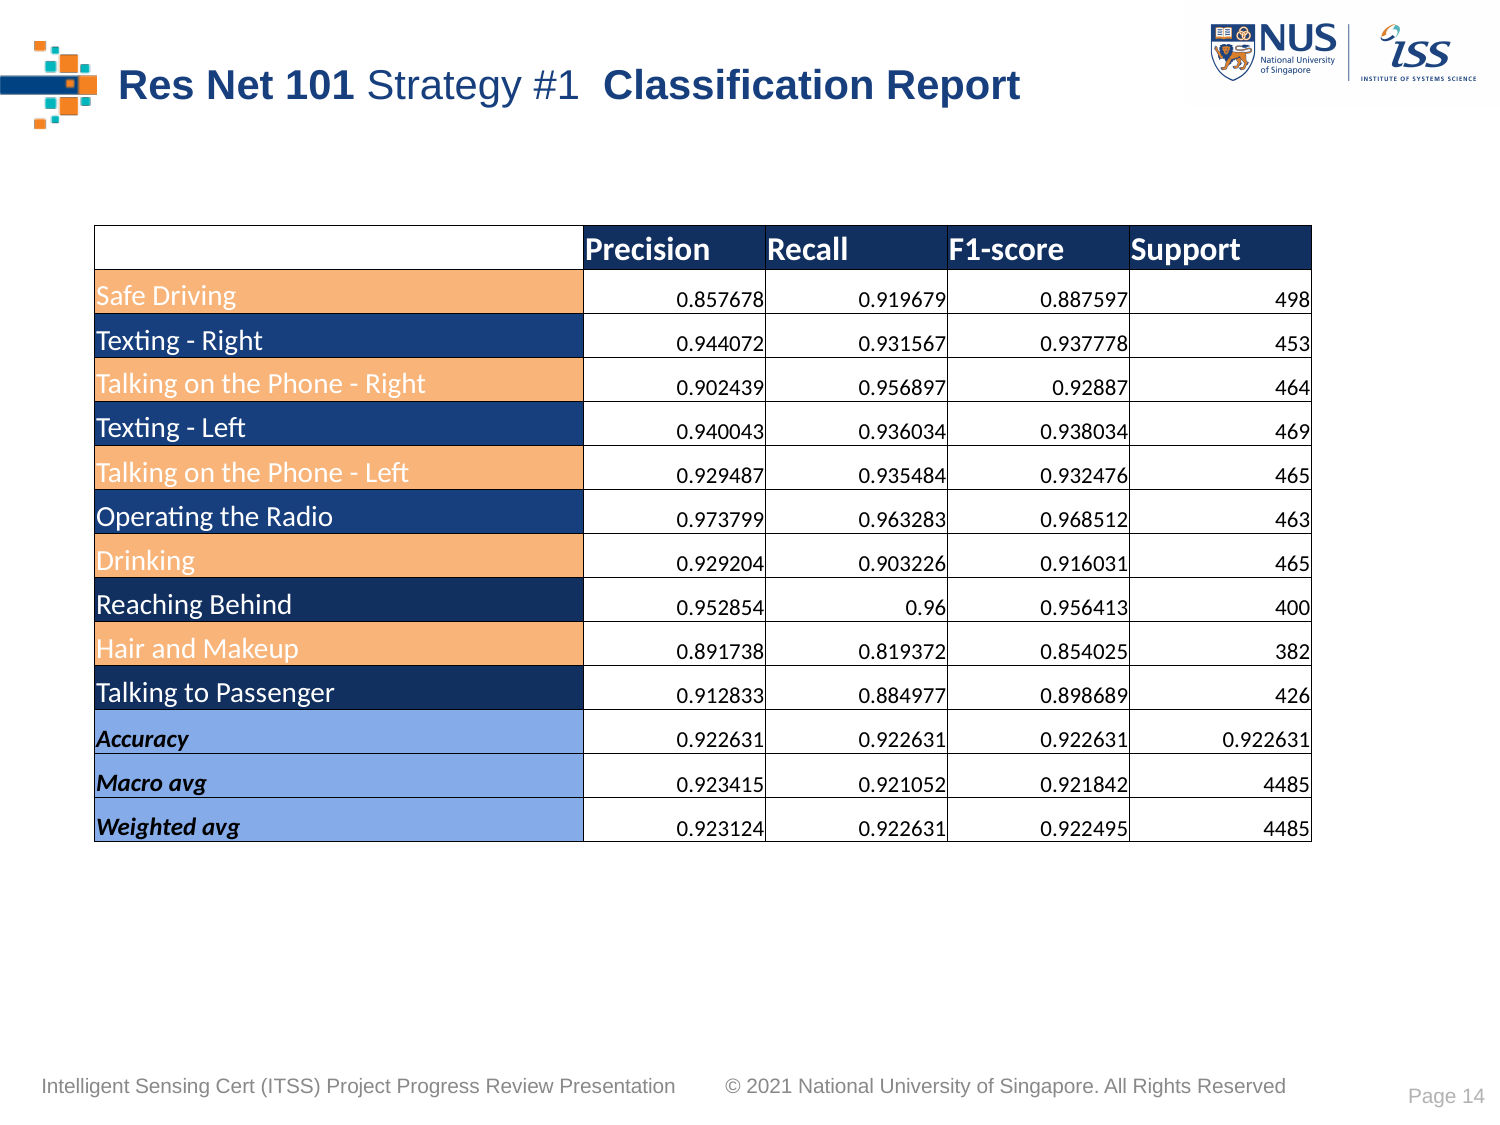

# Res Net 101 Strategy #1  Classification Report
|  | Precision | Recall | F1-score | Support |
| --- | --- | --- | --- | --- |
| Safe Driving | 0.857678 | 0.919679 | 0.887597 | 498 |
| Texting - Right | 0.944072 | 0.931567 | 0.937778 | 453 |
| Talking on the Phone - Right | 0.902439 | 0.956897 | 0.92887 | 464 |
| Texting - Left | 0.940043 | 0.936034 | 0.938034 | 469 |
| Talking on the Phone - Left | 0.929487 | 0.935484 | 0.932476 | 465 |
| Operating the Radio | 0.973799 | 0.963283 | 0.968512 | 463 |
| Drinking | 0.929204 | 0.903226 | 0.916031 | 465 |
| Reaching Behind | 0.952854 | 0.96 | 0.956413 | 400 |
| Hair and Makeup | 0.891738 | 0.819372 | 0.854025 | 382 |
| Talking to Passenger | 0.912833 | 0.884977 | 0.898689 | 426 |
| Accuracy | 0.922631 | 0.922631 | 0.922631 | 0.922631 |
| Macro avg | 0.923415 | 0.921052 | 0.921842 | 4485 |
| Weighted avg | 0.923124 | 0.922631 | 0.922495 | 4485 |
Page 14